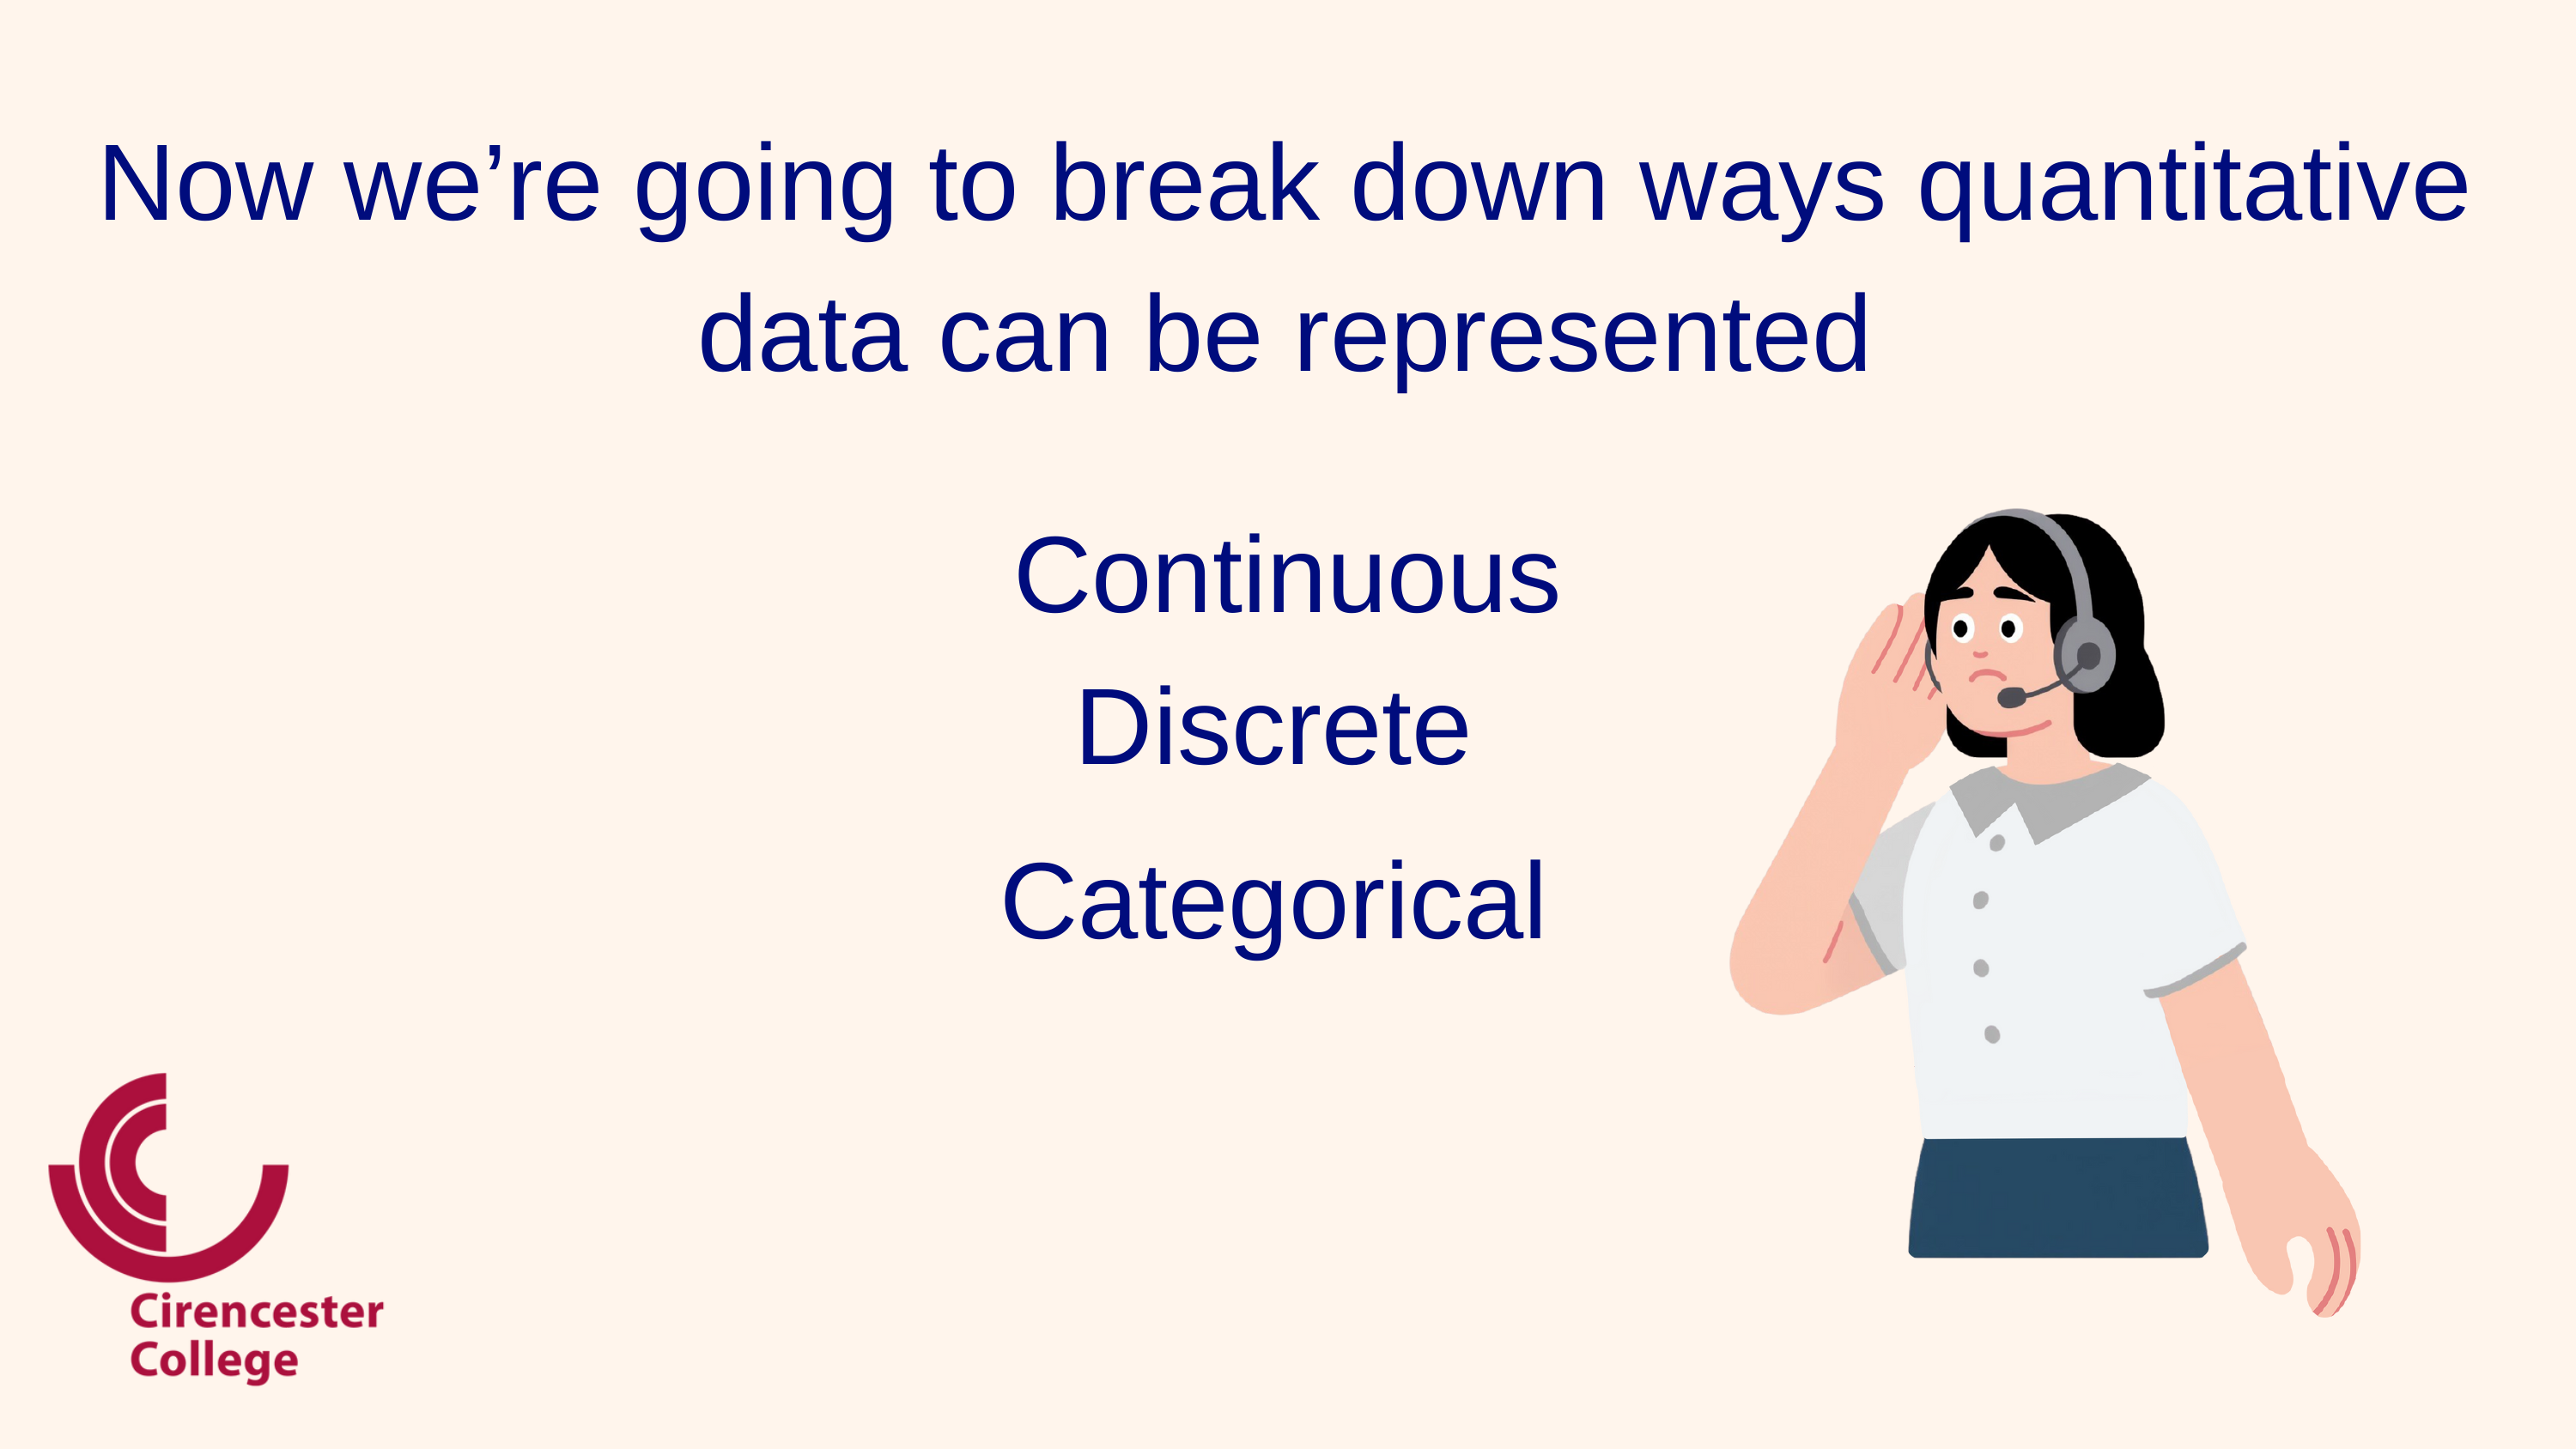

Now we’re going to break down ways quantitative data can be represented
Continuous

Discrete
Categorical